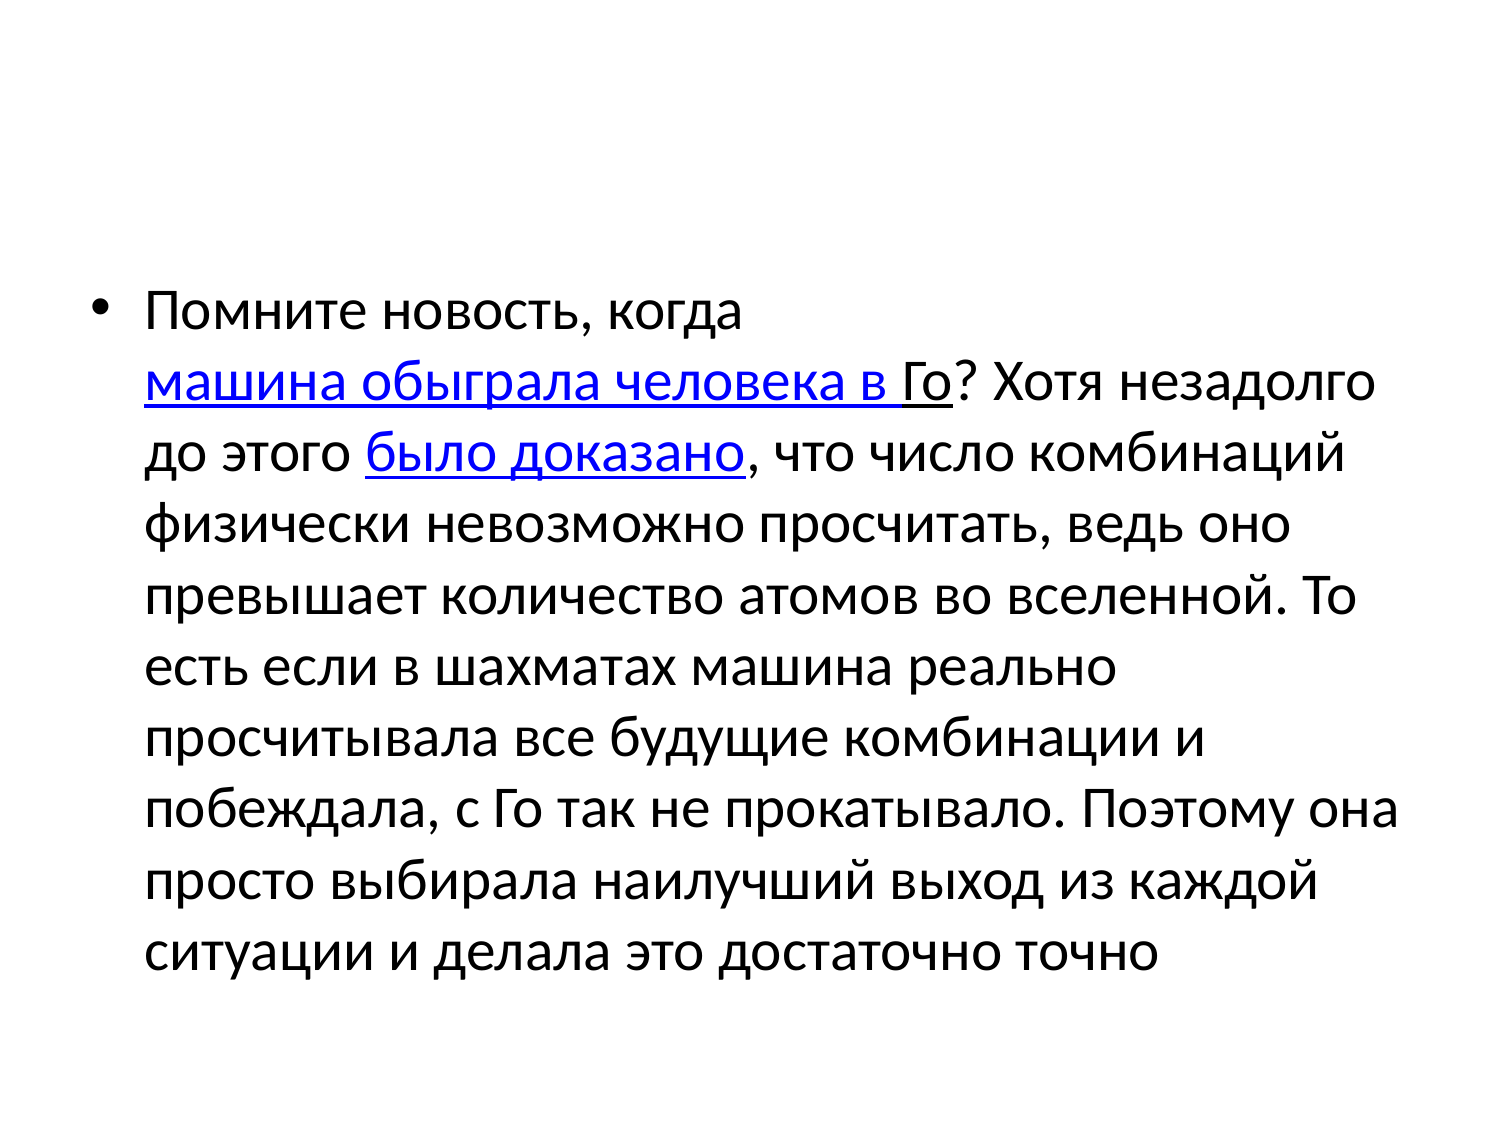

#
Помните новость, когда машина обыграла человека в Го? Хотя незадолго до этого было доказано, что число комбинаций физически невозможно просчитать, ведь оно превышает количество атомов во вселенной. То есть если в шахматах машина реально просчитывала все будущие комбинации и побеждала, с Го так не прокатывало. Поэтому она просто выбирала наилучший выход из каждой ситуации и делала это достаточно точно